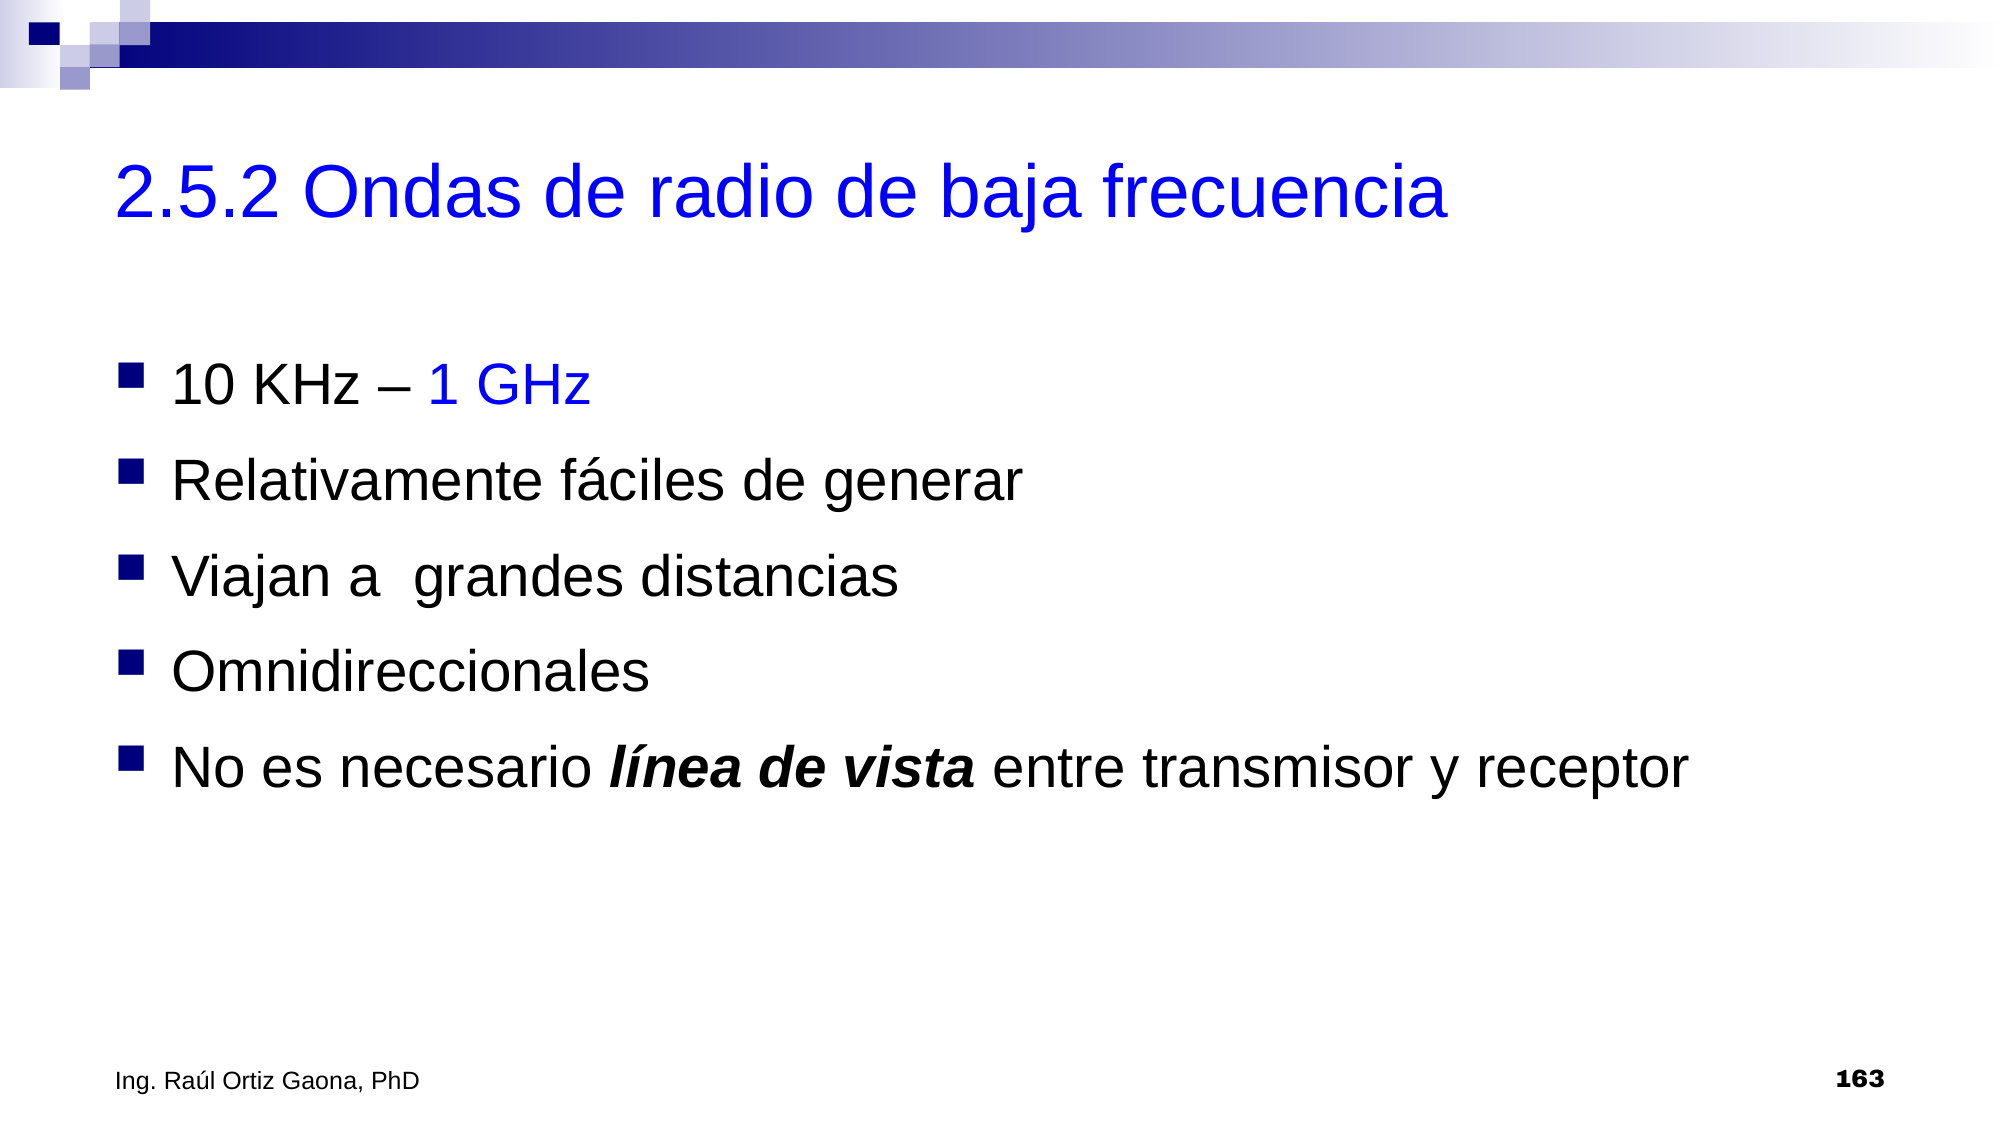

# 2.5.2 Ondas de radio de baja frecuencia
10 KHz – 1 GHz
Relativamente fáciles de generar
Viajan a  grandes distancias
Omnidireccionales
No es necesario línea de vista entre transmisor y receptor
Ing. Raúl Ortiz Gaona, PhD
163